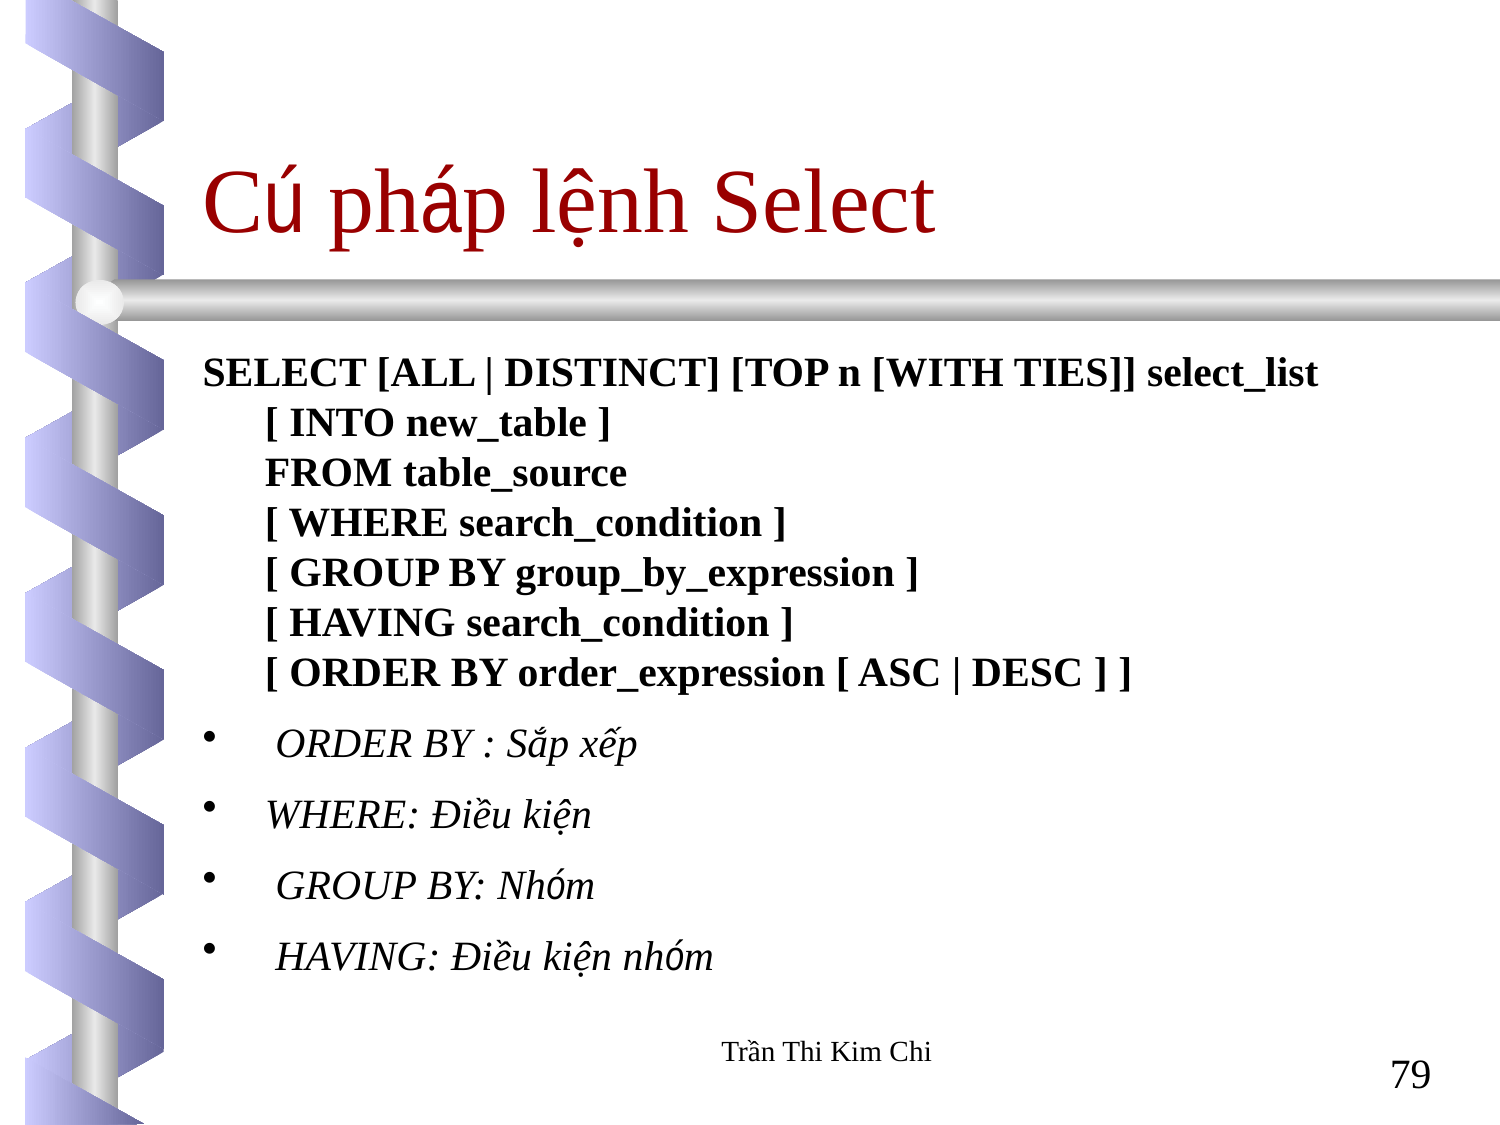

# Cú pháp lệnh Select
SELECT [ALL | DISTINCT] [TOP n [WITH TIES]] select_list
[ INTO new_table ]
FROM table_source
[ WHERE search_condition ]
[ GROUP BY group_by_expression ]
[ HAVING search_condition ]
[ ORDER BY order_expression [ ASC | DESC ] ]
 ORDER BY : Sắp xếp
WHERE: Điều kiện
 GROUP BY: Nhóm
 HAVING: Điều kiện nhóm
Trần Thi Kim Chi